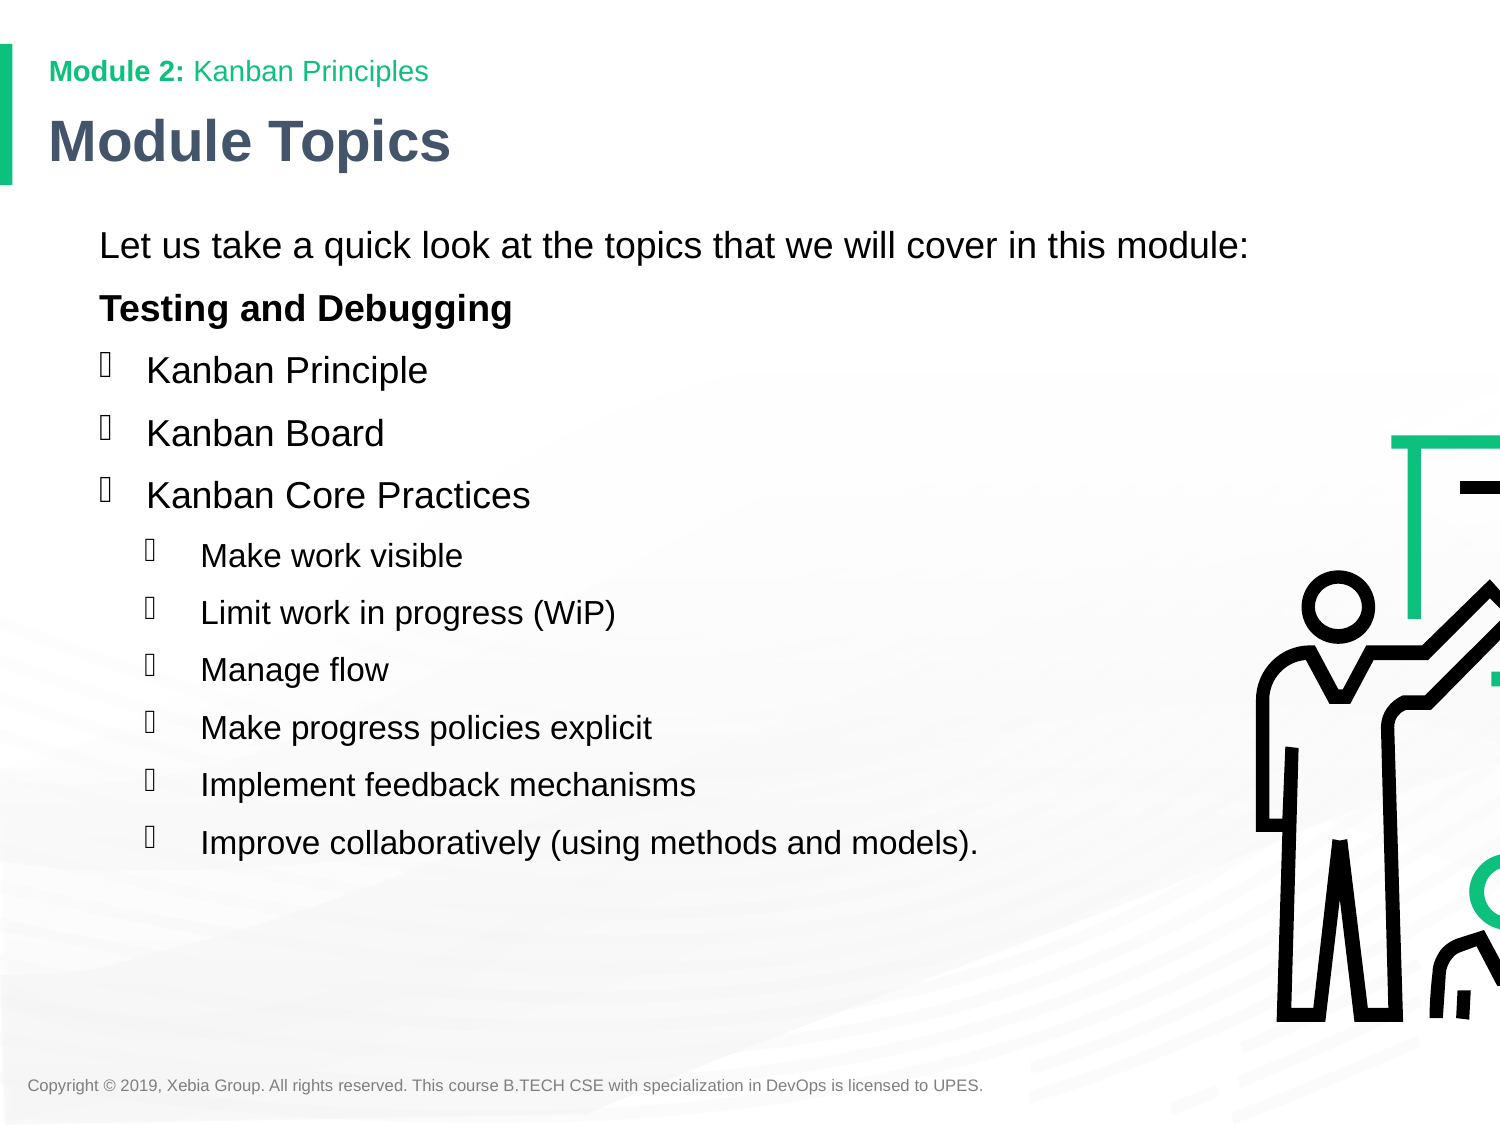

# Module Topics
Let us take a quick look at the topics that we will cover in this module:
Testing and Debugging
Kanban Principle
Kanban Board
Kanban Core Practices
Make work visible
Limit work in progress (WiP)
Manage flow
Make progress policies explicit
Implement feedback mechanisms
Improve collaboratively (using methods and models).